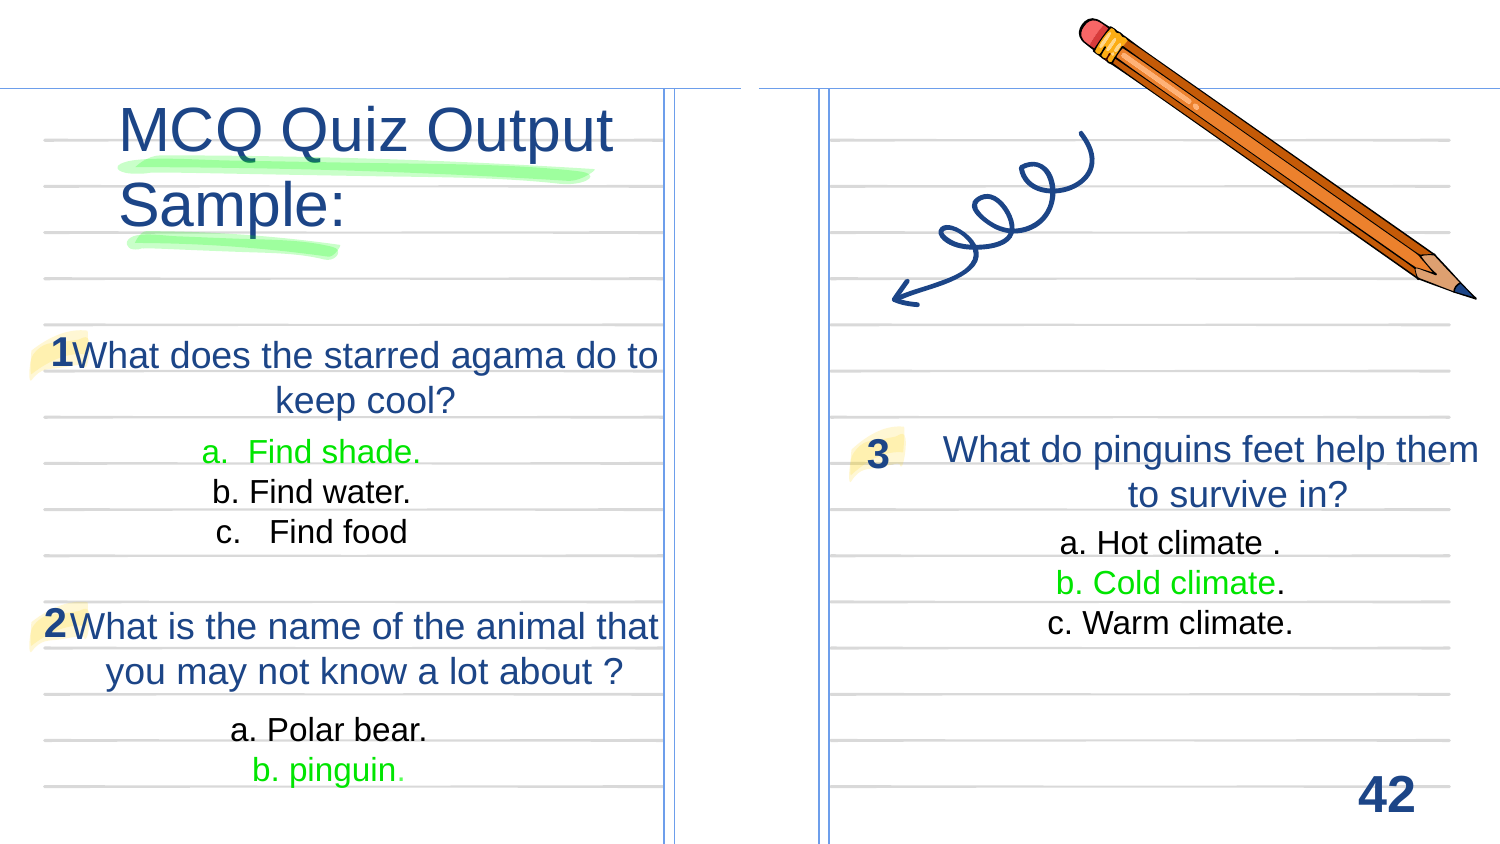

# MCQ Quiz Output Sample:

1
What does the starred agama do to keep cool?

What do pinguins feet help them to survive in?

3
a.  Find shade.
b. Find water.
c.   Find food

a. Hot climate .
b. Cold climate.
c. Warm climate.

2
What is the name of the animal that you may not know a lot about ?

a. Polar bear.
b. pinguin.

42